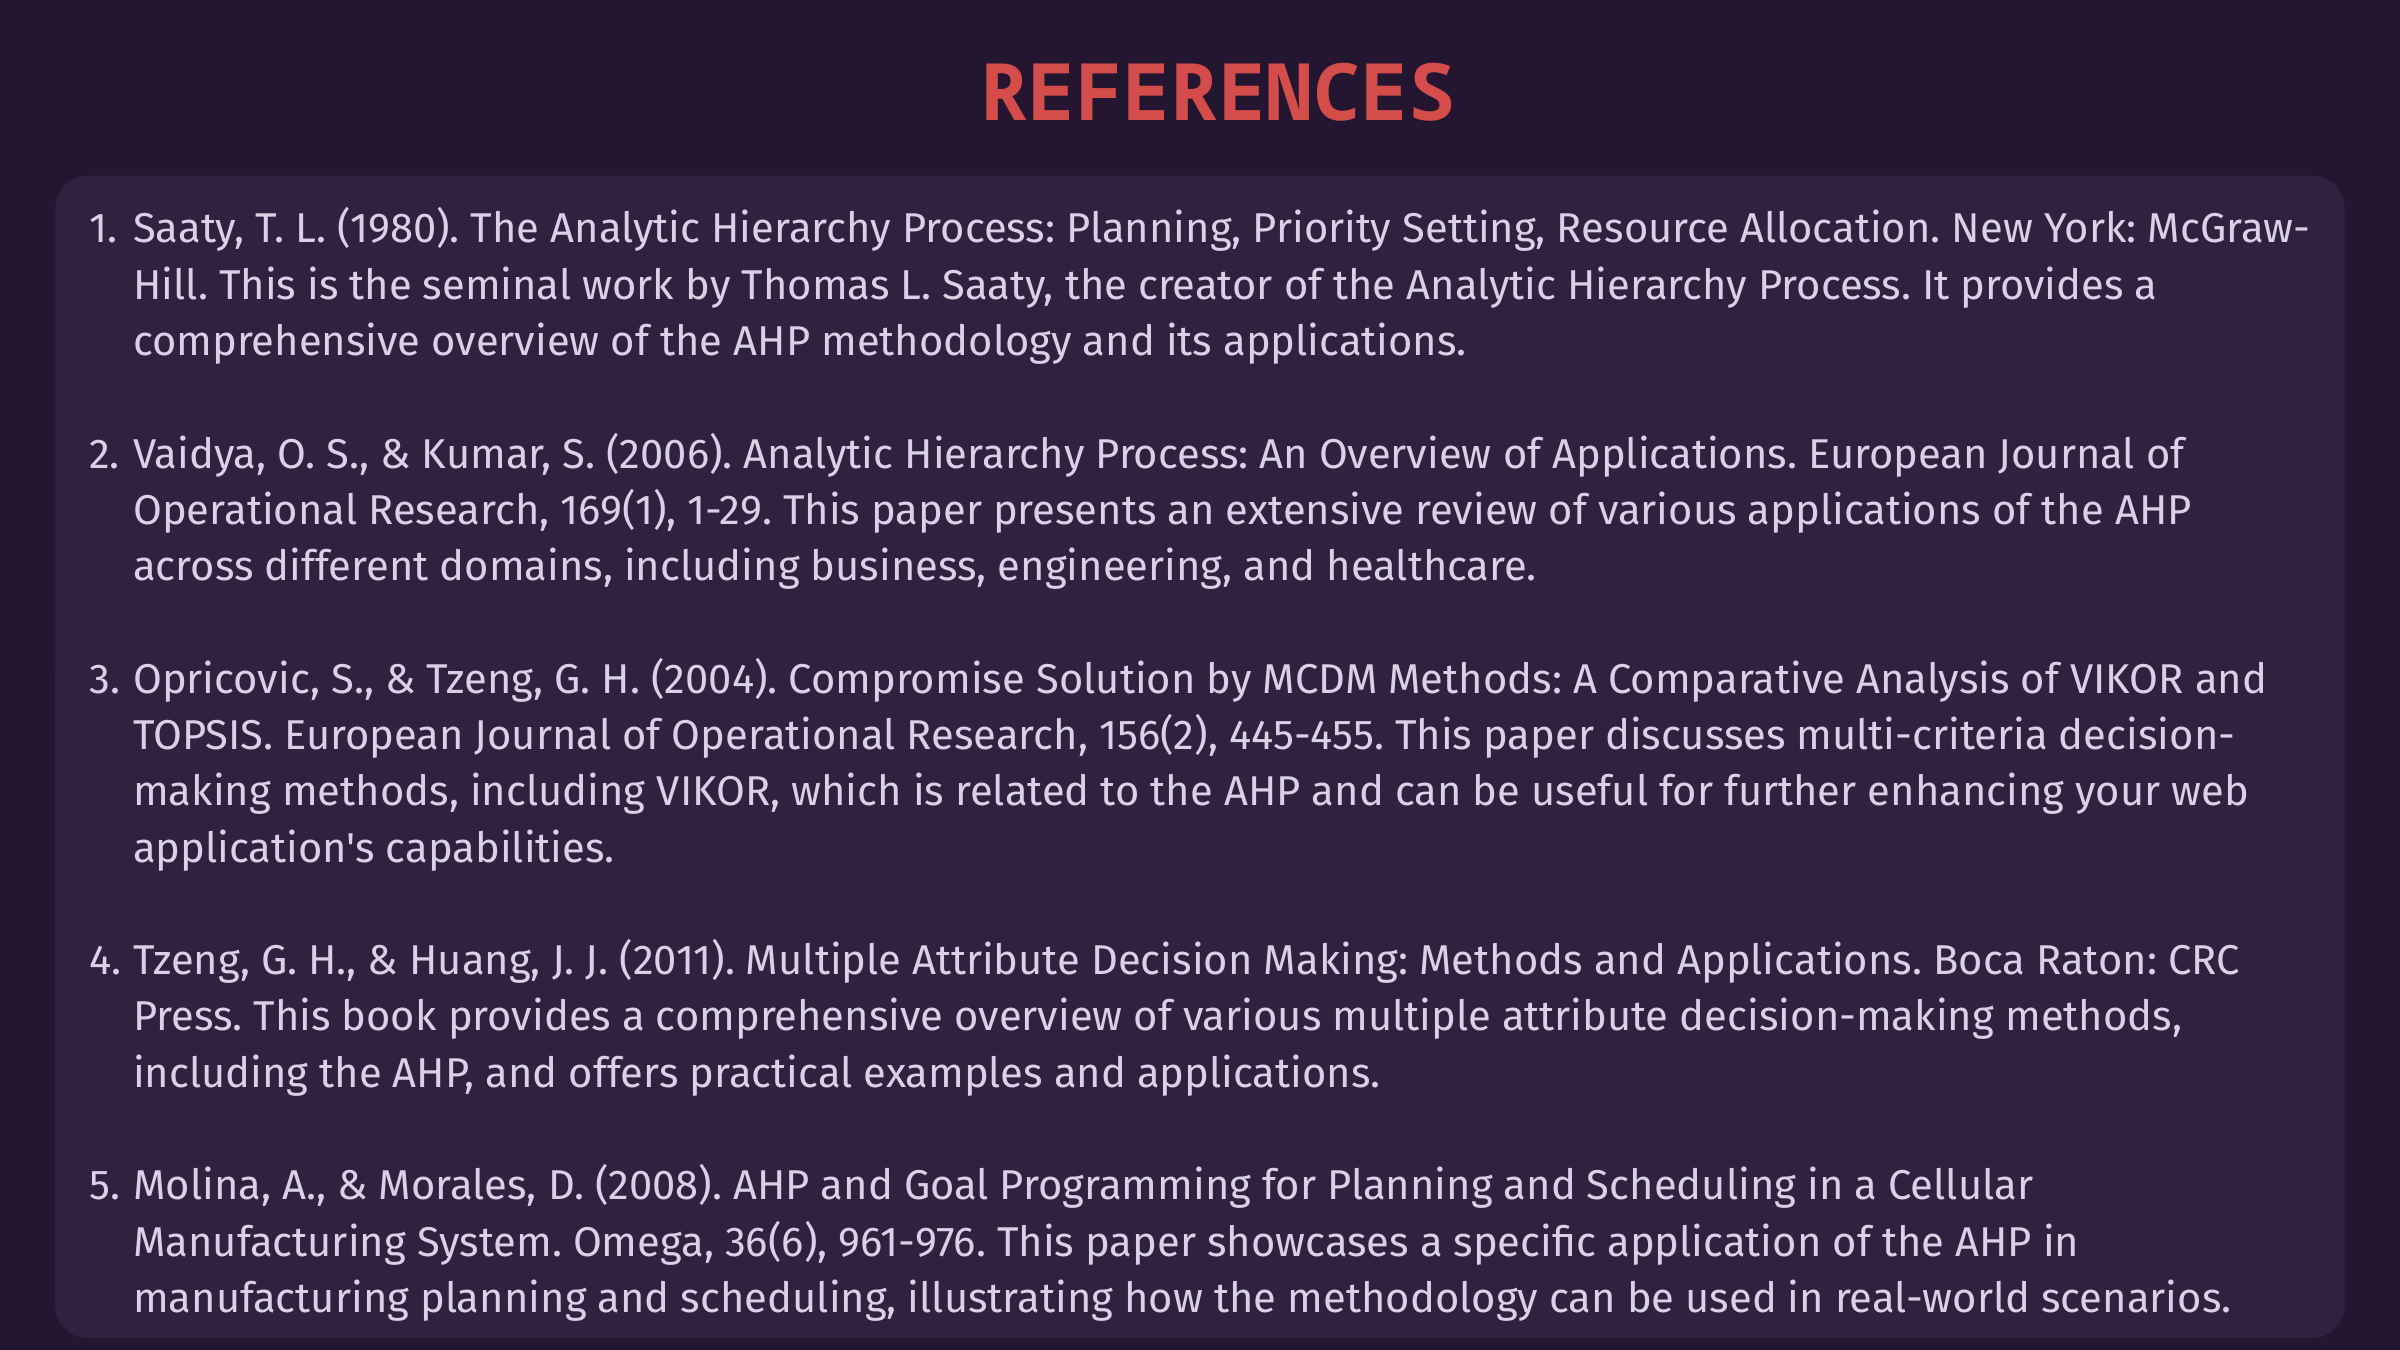

REFERENCES

Saaty, T. L. (1980). The Analytic Hierarchy Process: Planning, Priority Setting, Resource Allocation. New York: McGraw-Hill. This is the seminal work by Thomas L. Saaty, the creator of the Analytic Hierarchy Process. It provides a comprehensive overview of the AHP methodology and its applications.
Vaidya, O. S., & Kumar, S. (2006). Analytic Hierarchy Process: An Overview of Applications. European Journal of Operational Research, 169(1), 1-29. This paper presents an extensive review of various applications of the AHP across different domains, including business, engineering, and healthcare.
Opricovic, S., & Tzeng, G. H. (2004). Compromise Solution by MCDM Methods: A Comparative Analysis of VIKOR and TOPSIS. European Journal of Operational Research, 156(2), 445-455. This paper discusses multi-criteria decision-making methods, including VIKOR, which is related to the AHP and can be useful for further enhancing your web application's capabilities.
Tzeng, G. H., & Huang, J. J. (2011). Multiple Attribute Decision Making: Methods and Applications. Boca Raton: CRC Press. This book provides a comprehensive overview of various multiple attribute decision-making methods, including the AHP, and offers practical examples and applications.
Molina, A., & Morales, D. (2008). AHP and Goal Programming for Planning and Scheduling in a Cellular Manufacturing System. Omega, 36(6), 961-976. This paper showcases a specific application of the AHP in manufacturing planning and scheduling, illustrating how the methodology can be used in real-world scenarios.